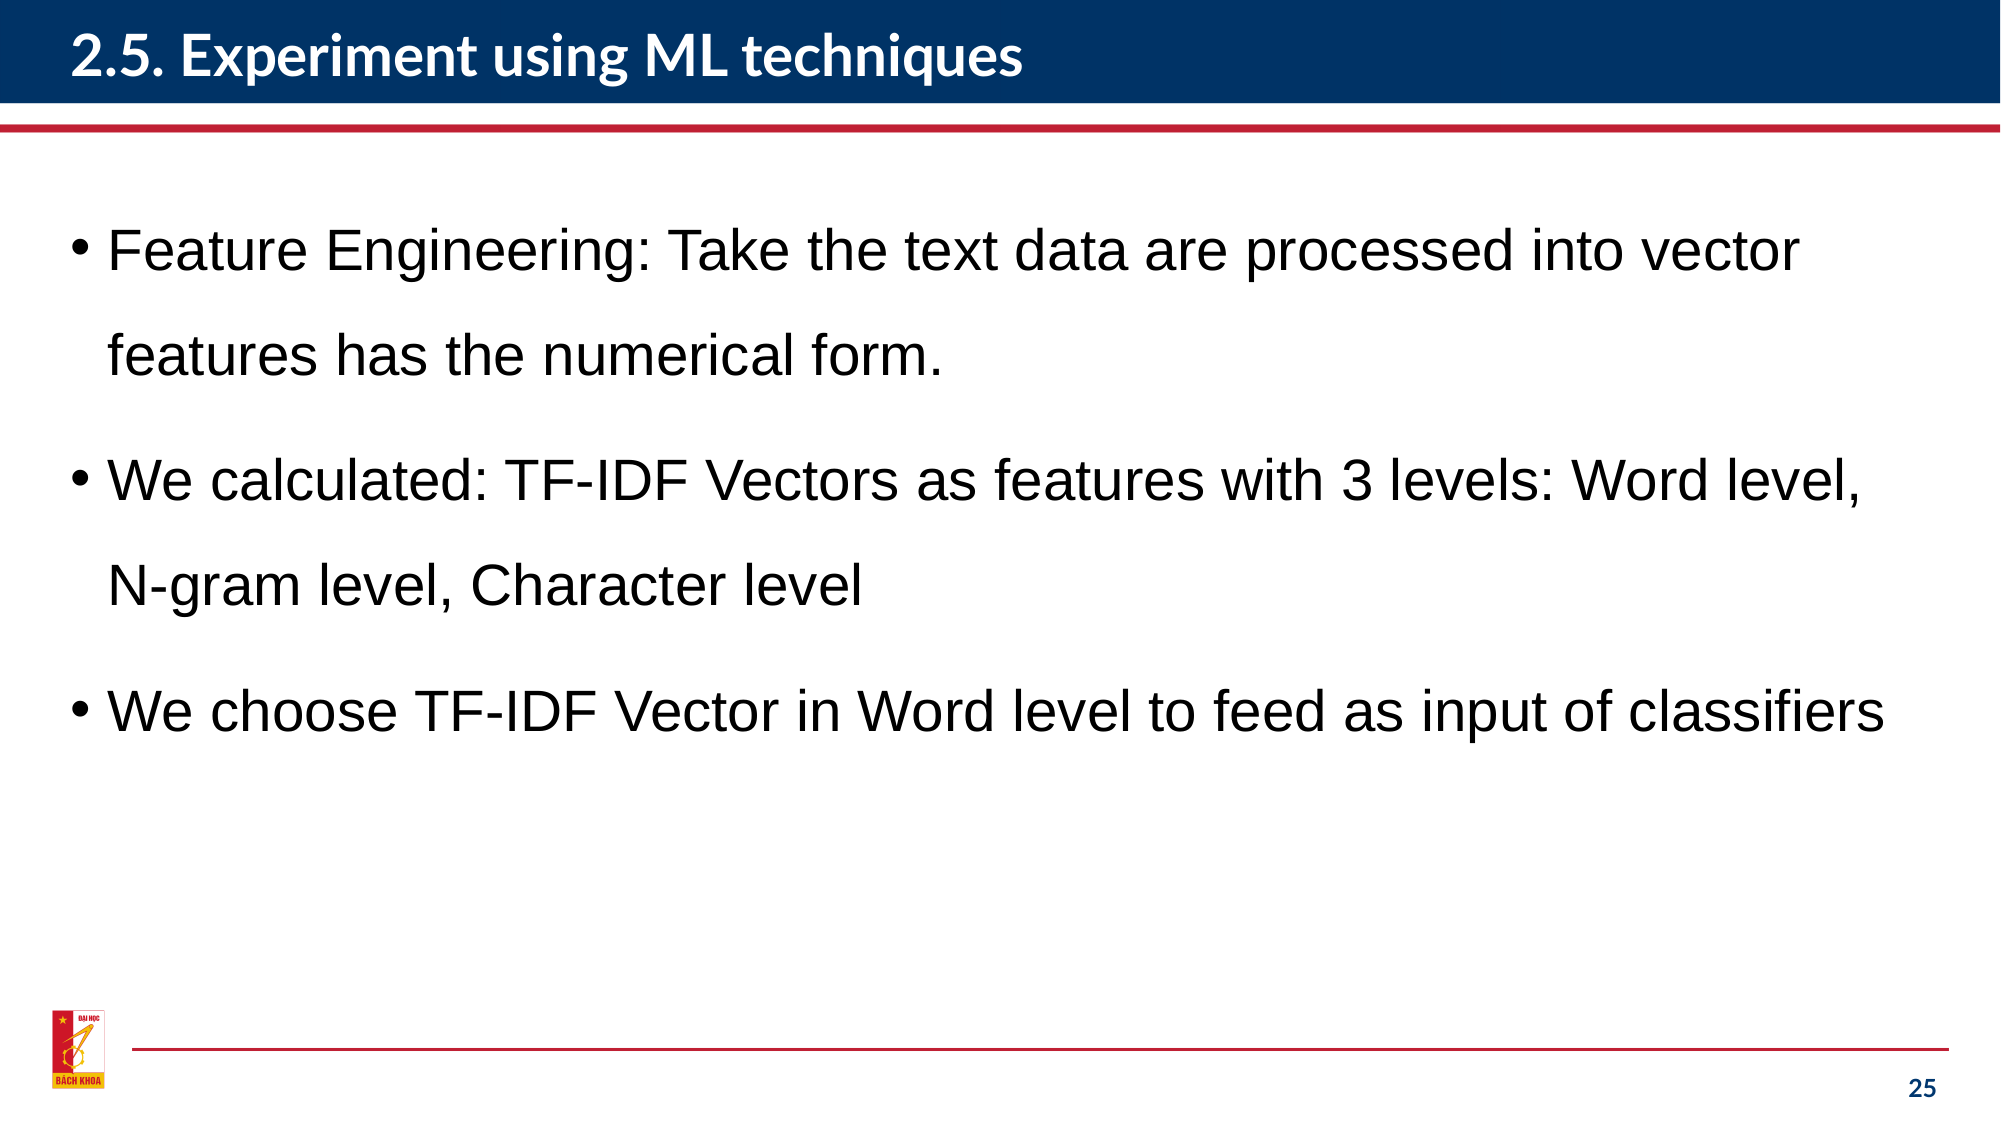

# 2.5. Experiment using ML techniques
Feature Engineering: Take the text data are processed into vector features has the numerical form.
We calculated: TF-IDF Vectors as features with 3 levels: Word level, N-gram level, Character level
We choose TF-IDF Vector in Word level to feed as input of classifiers
25